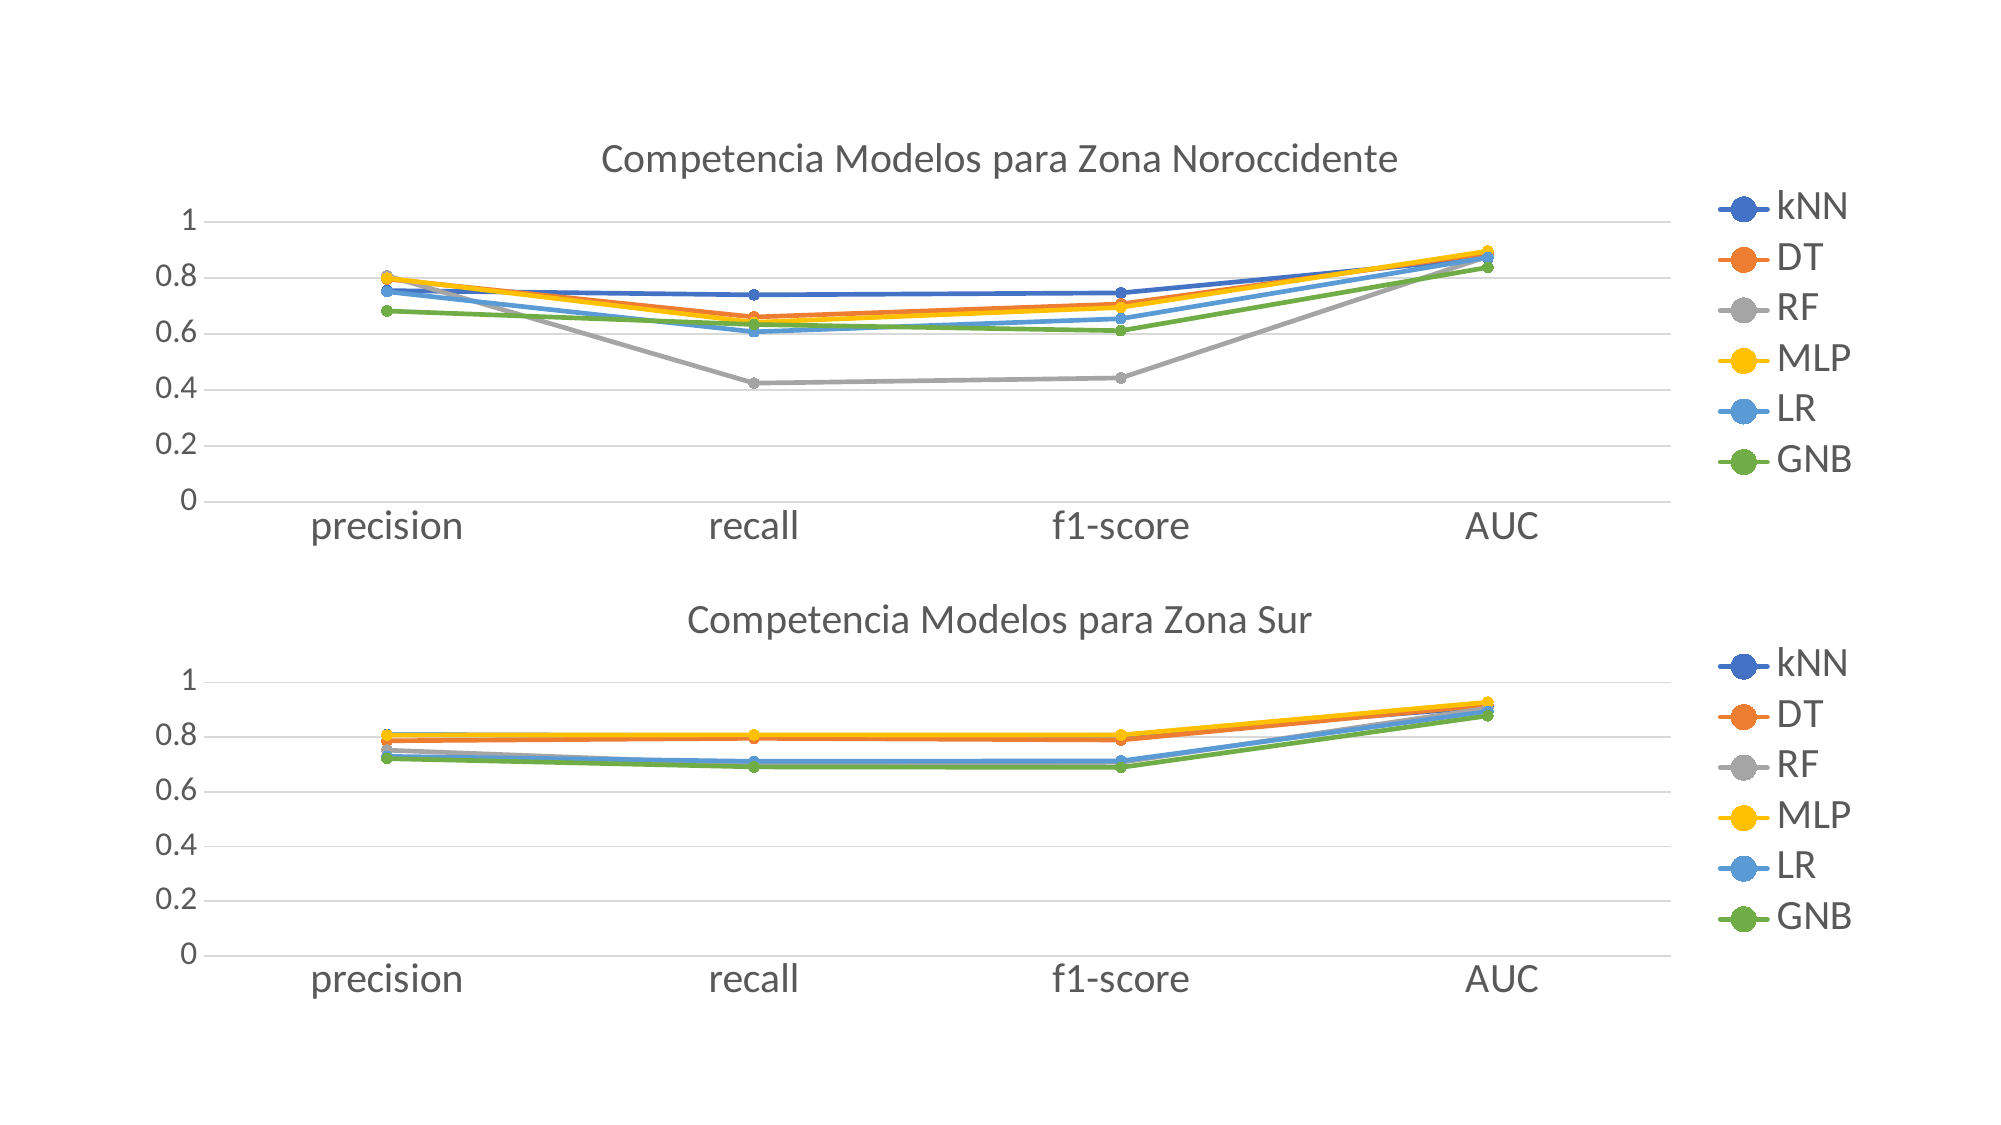

### Chart: Competencia Modelos para Zona Noroccidente

| Category | kNN | DT | RF | MLP | LR | GNB |
|---|---|---|---|---|---|---|
| precision | 0.7544776666666667 | 0.795980666666667 | 0.8072806666666666 | 0.7988719999999999 | 0.7505083333333333 | 0.6819449999999999 |
| recall | 0.7392226666666666 | 0.6604866666666666 | 0.424514 | 0.6414603333333334 | 0.607466 | 0.633664 |
| f1-score | 0.7461866666666667 | 0.7067983333333334 | 0.4430166666666666 | 0.6945536666666667 | 0.6542549999999999 | 0.6116293333333332 |
|    AUC | 0.870561 | 0.8875863333333333 | 0.8760426666666667 | 0.8953873333333333 | 0.8727866666666667 | 0.837183 |

### Chart: Competencia Modelos para Zona Sur

| Category | kNN | DT | RF | MLP | LR | GNB |
|---|---|---|---|---|---|---|
| precision | 0.8087776666666667 | 0.7861473333333334 | 0.7519736666666667 | 0.80703 | 0.7291926666666666 | 0.7209506666666666 |
| recall | 0.8047123333333334 | 0.795238 | 0.7006403333333333 | 0.807851 | 0.7110216666666668 | 0.690743 |
| f1-score | 0.806333 | 0.7890423333333333 | 0.7074253333333332 | 0.8074020000000001 | 0.7126293333333334 | 0.6888000000000001 |
|    AUC | 0.9099723333333333 | 0.9170579999999999 | 0.9054639999999999 | 0.9273853333333334 | 0.8934700000000001 | 0.8775126666666667 |